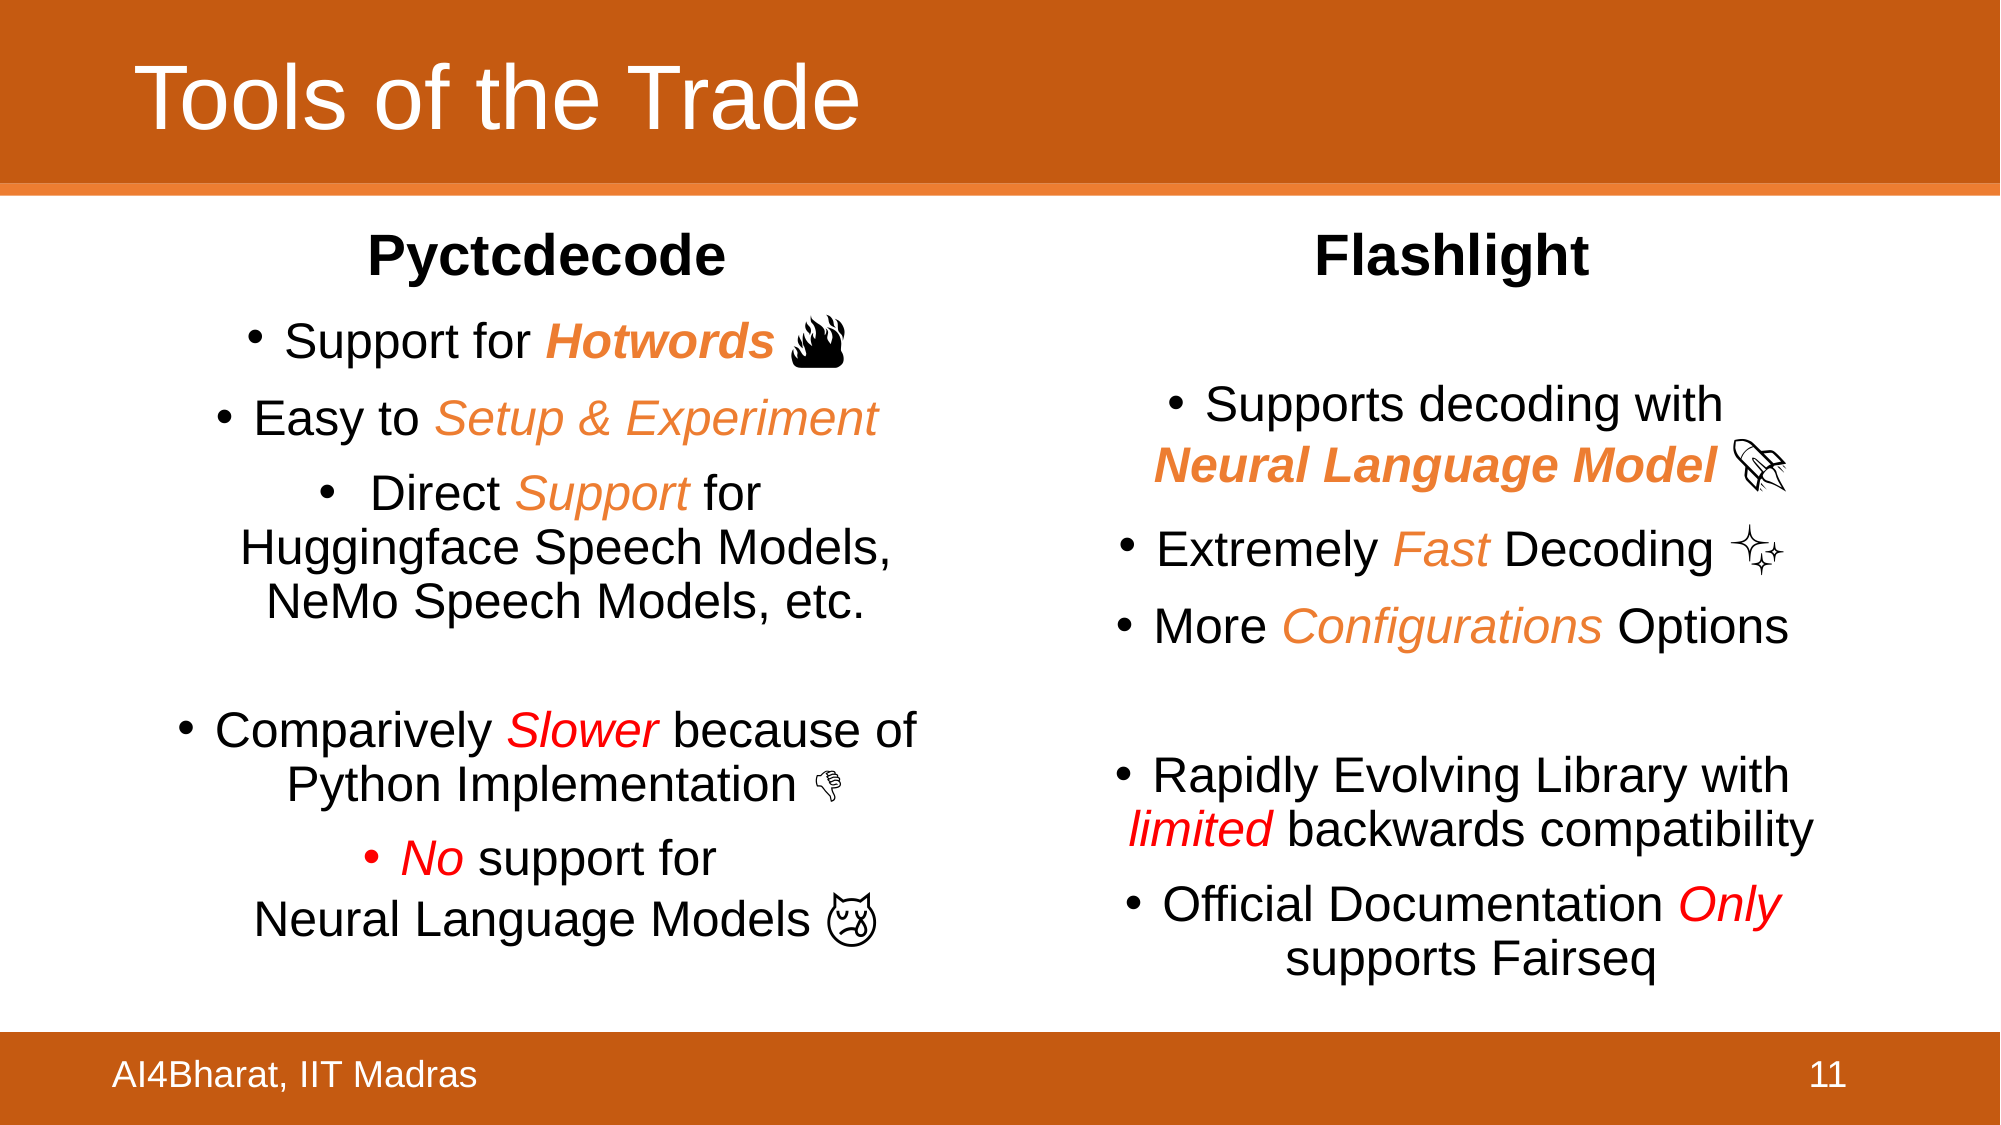

# Tools of the Trade
Pyctcdecode
Support for Hotwords 🔥
Easy to Setup & Experiment
 Direct Support for
Huggingface Speech Models, NeMo Speech Models, etc.
Comparively Slower because of Python Implementation 👎
No support for
Neural Language Models 😿
Flashlight
Supports decoding with
Neural Language Model 🚀
Extremely Fast Decoding ✨
More Configurations Options

Rapidly Evolving Library with limited backwards compatibility
Official Documentation Only supports Fairseq

AI4Bharat, IIT Madras
11